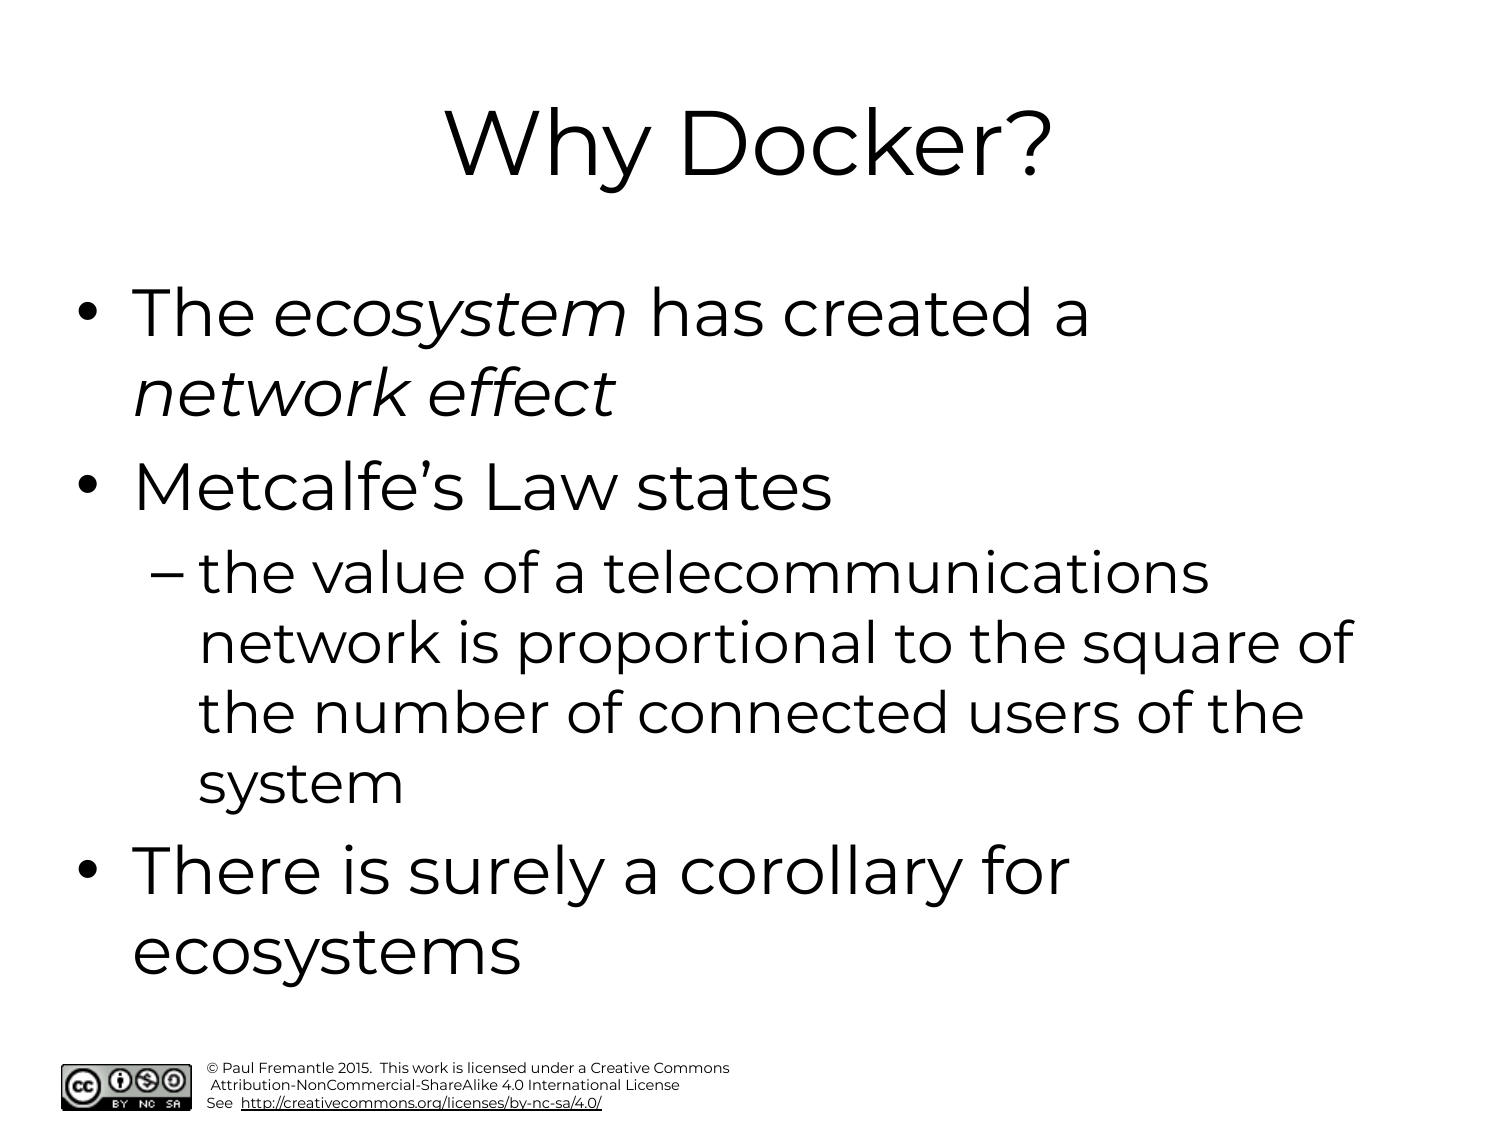

# Why Docker?
The ecosystem has created a  network effect
Metcalfe’s Law states
the value of a telecommunications network is proportional to the square of the number of connected users of the system
There is surely a corollary for ecosystems